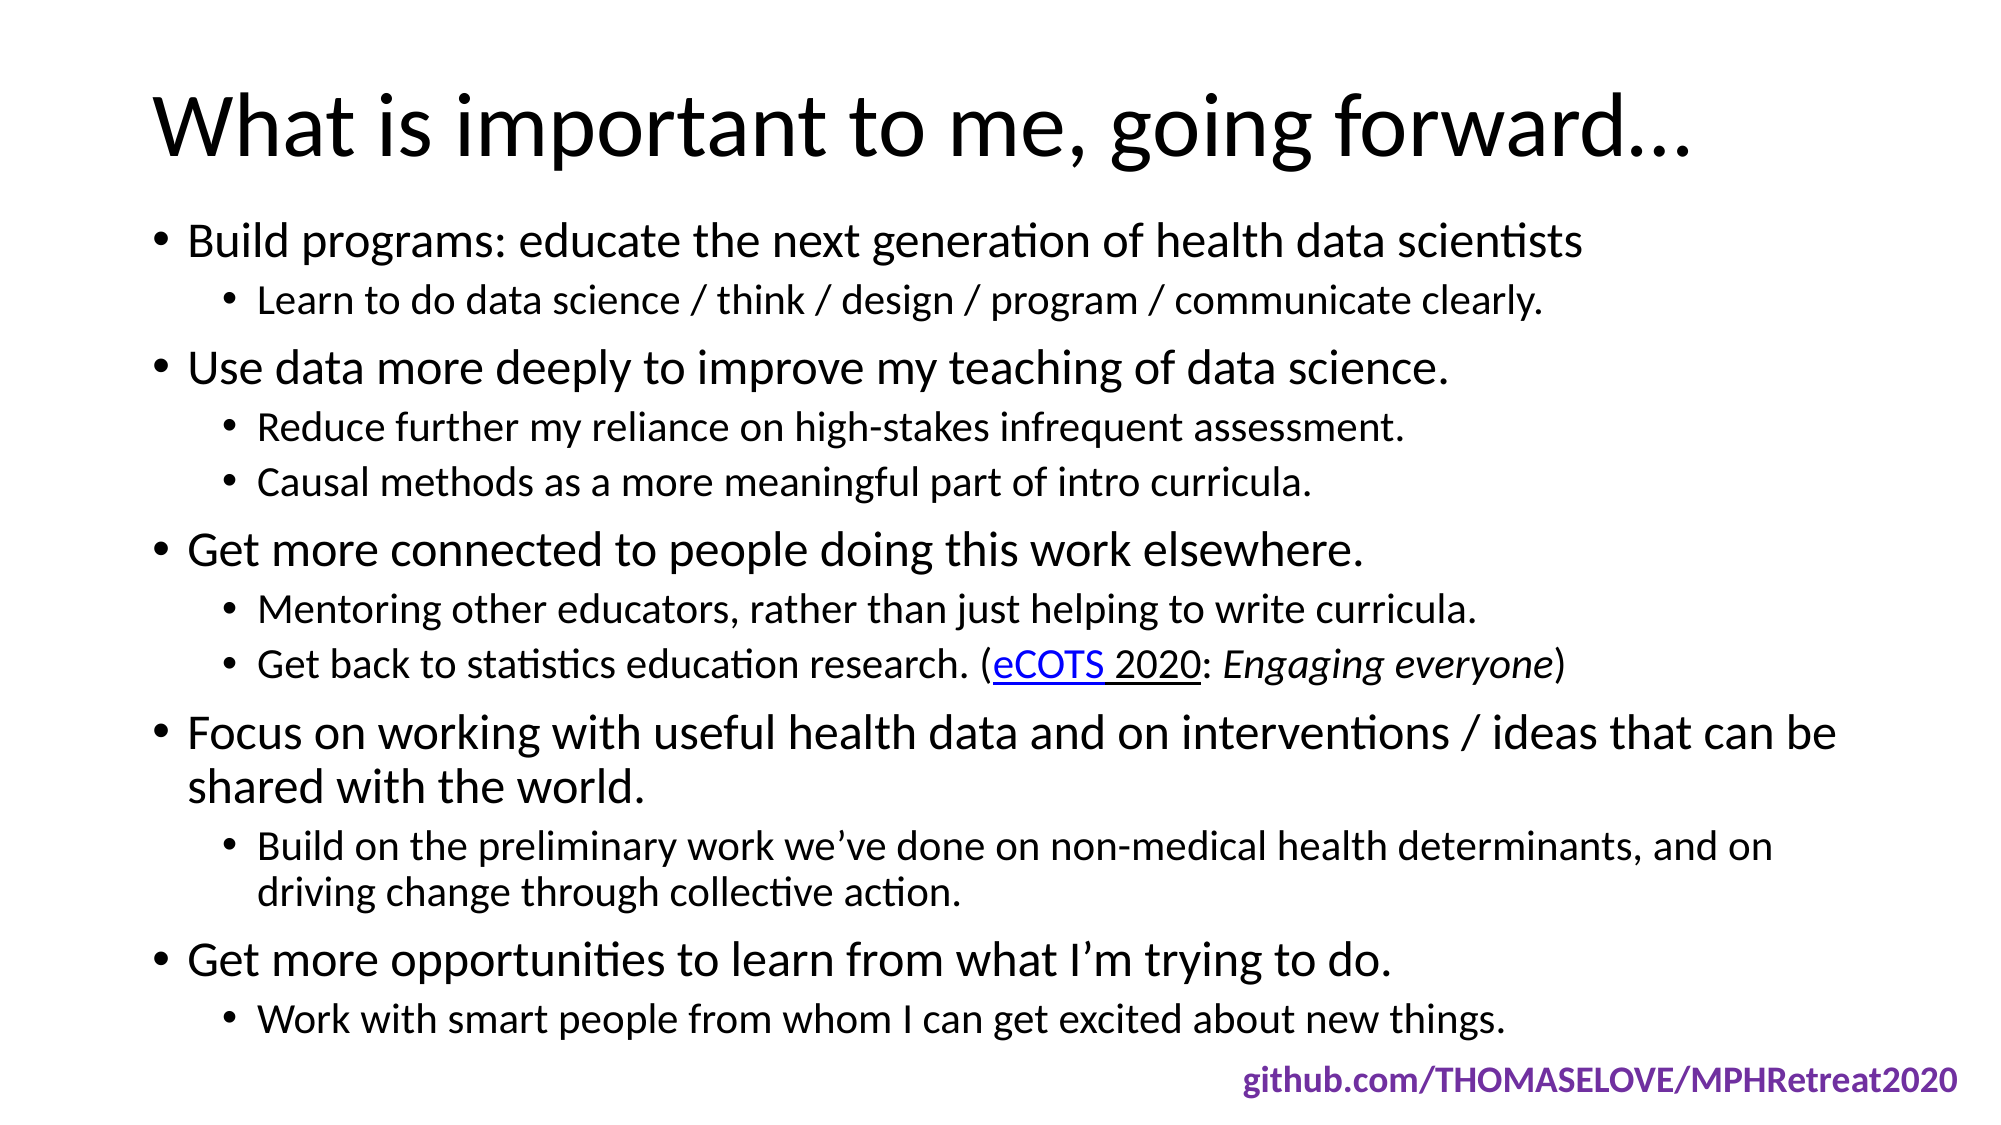

# What is important to me, going forward…
Build programs: educate the next generation of health data scientists
Learn to do data science / think / design / program / communicate clearly.
Use data more deeply to improve my teaching of data science.
Reduce further my reliance on high-stakes infrequent assessment.
Causal methods as a more meaningful part of intro curricula.
Get more connected to people doing this work elsewhere.
Mentoring other educators, rather than just helping to write curricula.
Get back to statistics education research. (eCOTS 2020: Engaging everyone)
Focus on working with useful health data and on interventions / ideas that can be shared with the world.
Build on the preliminary work we’ve done on non-medical health determinants, and on driving change through collective action.
Get more opportunities to learn from what I’m trying to do.
Work with smart people from whom I can get excited about new things.
46
github.com/THOMASELOVE/MPHRetreat2020